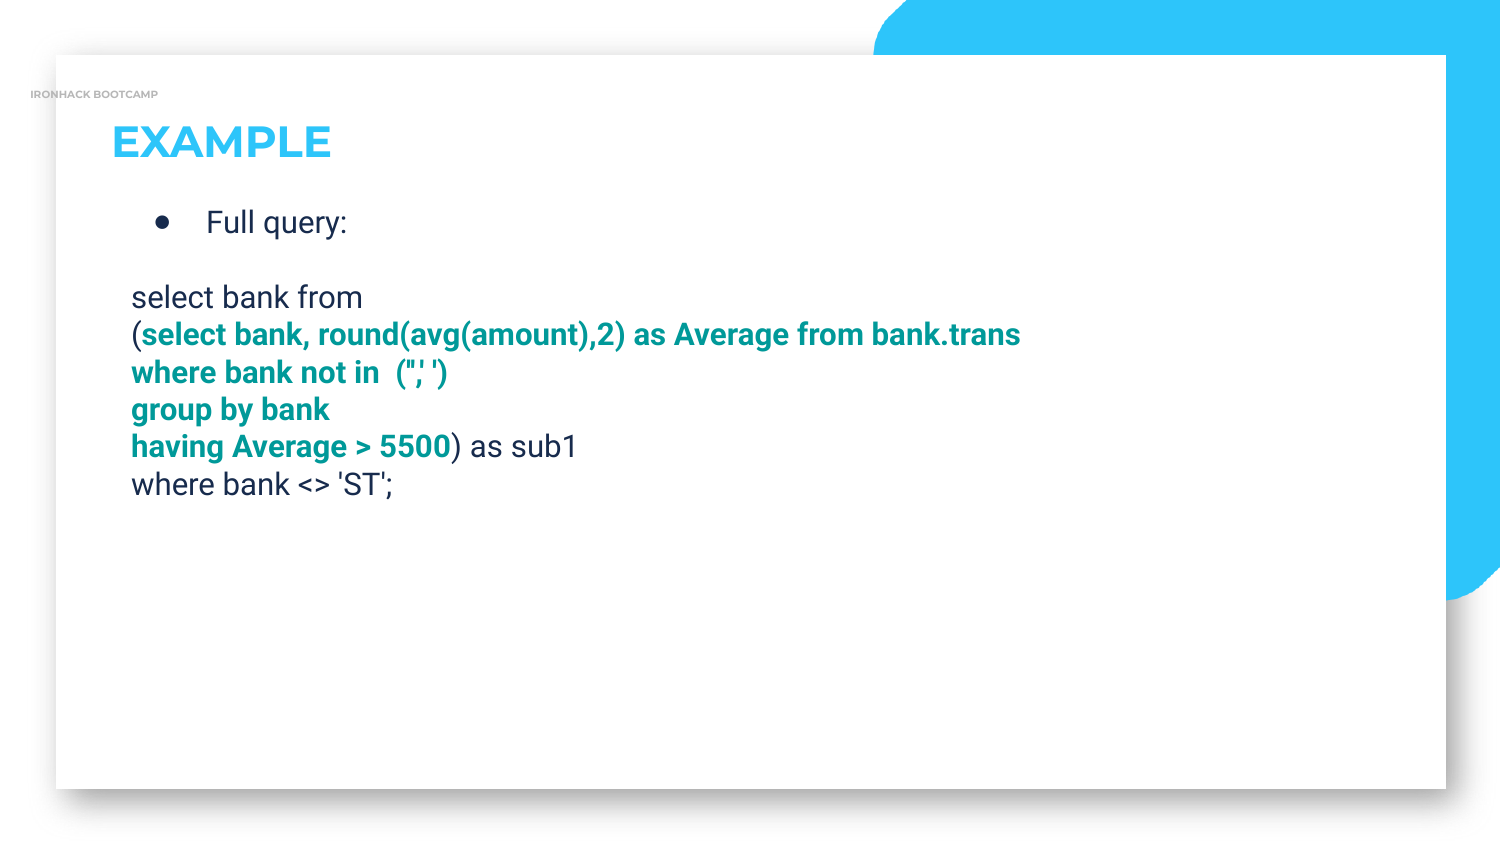

IRONHACK BOOTCAMP
EXAMPLE
Full query:

select bank from
(select bank, round(avg(amount),2) as Average from bank.trans
where bank not in  ('',' ')
group by bank
having Average > 5500) as sub1
where bank <> 'ST';